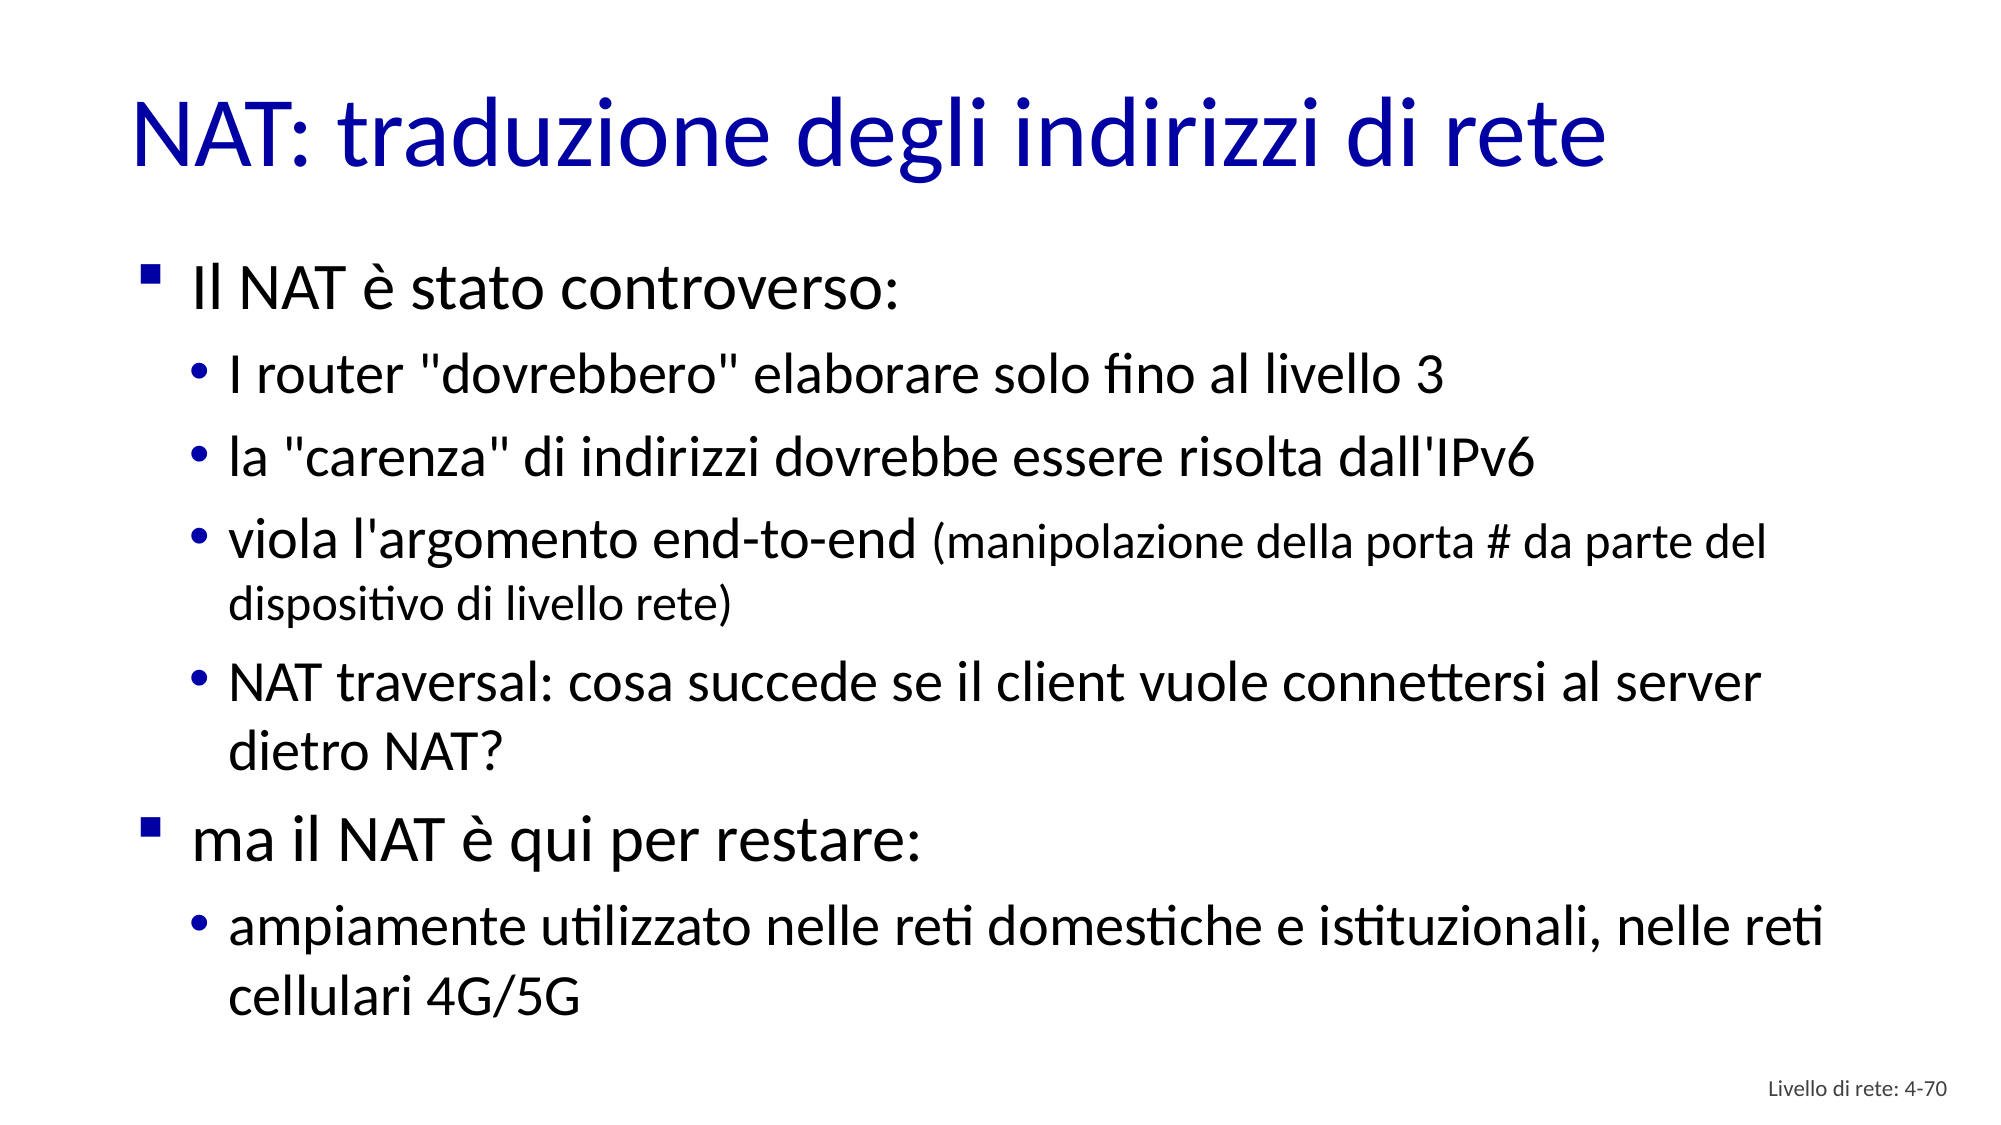

# NAT: traduzione degli indirizzi di rete
Il NAT è stato controverso:
I router "dovrebbero" elaborare solo fino al livello 3
la "carenza" di indirizzi dovrebbe essere risolta dall'IPv6
viola l'argomento end-to-end (manipolazione della porta # da parte del dispositivo di livello rete)
NAT traversal: cosa succede se il client vuole connettersi al server dietro NAT?
ma il NAT è qui per restare:
ampiamente utilizzato nelle reti domestiche e istituzionali, nelle reti cellulari 4G/5G
Livello di rete: 4-70